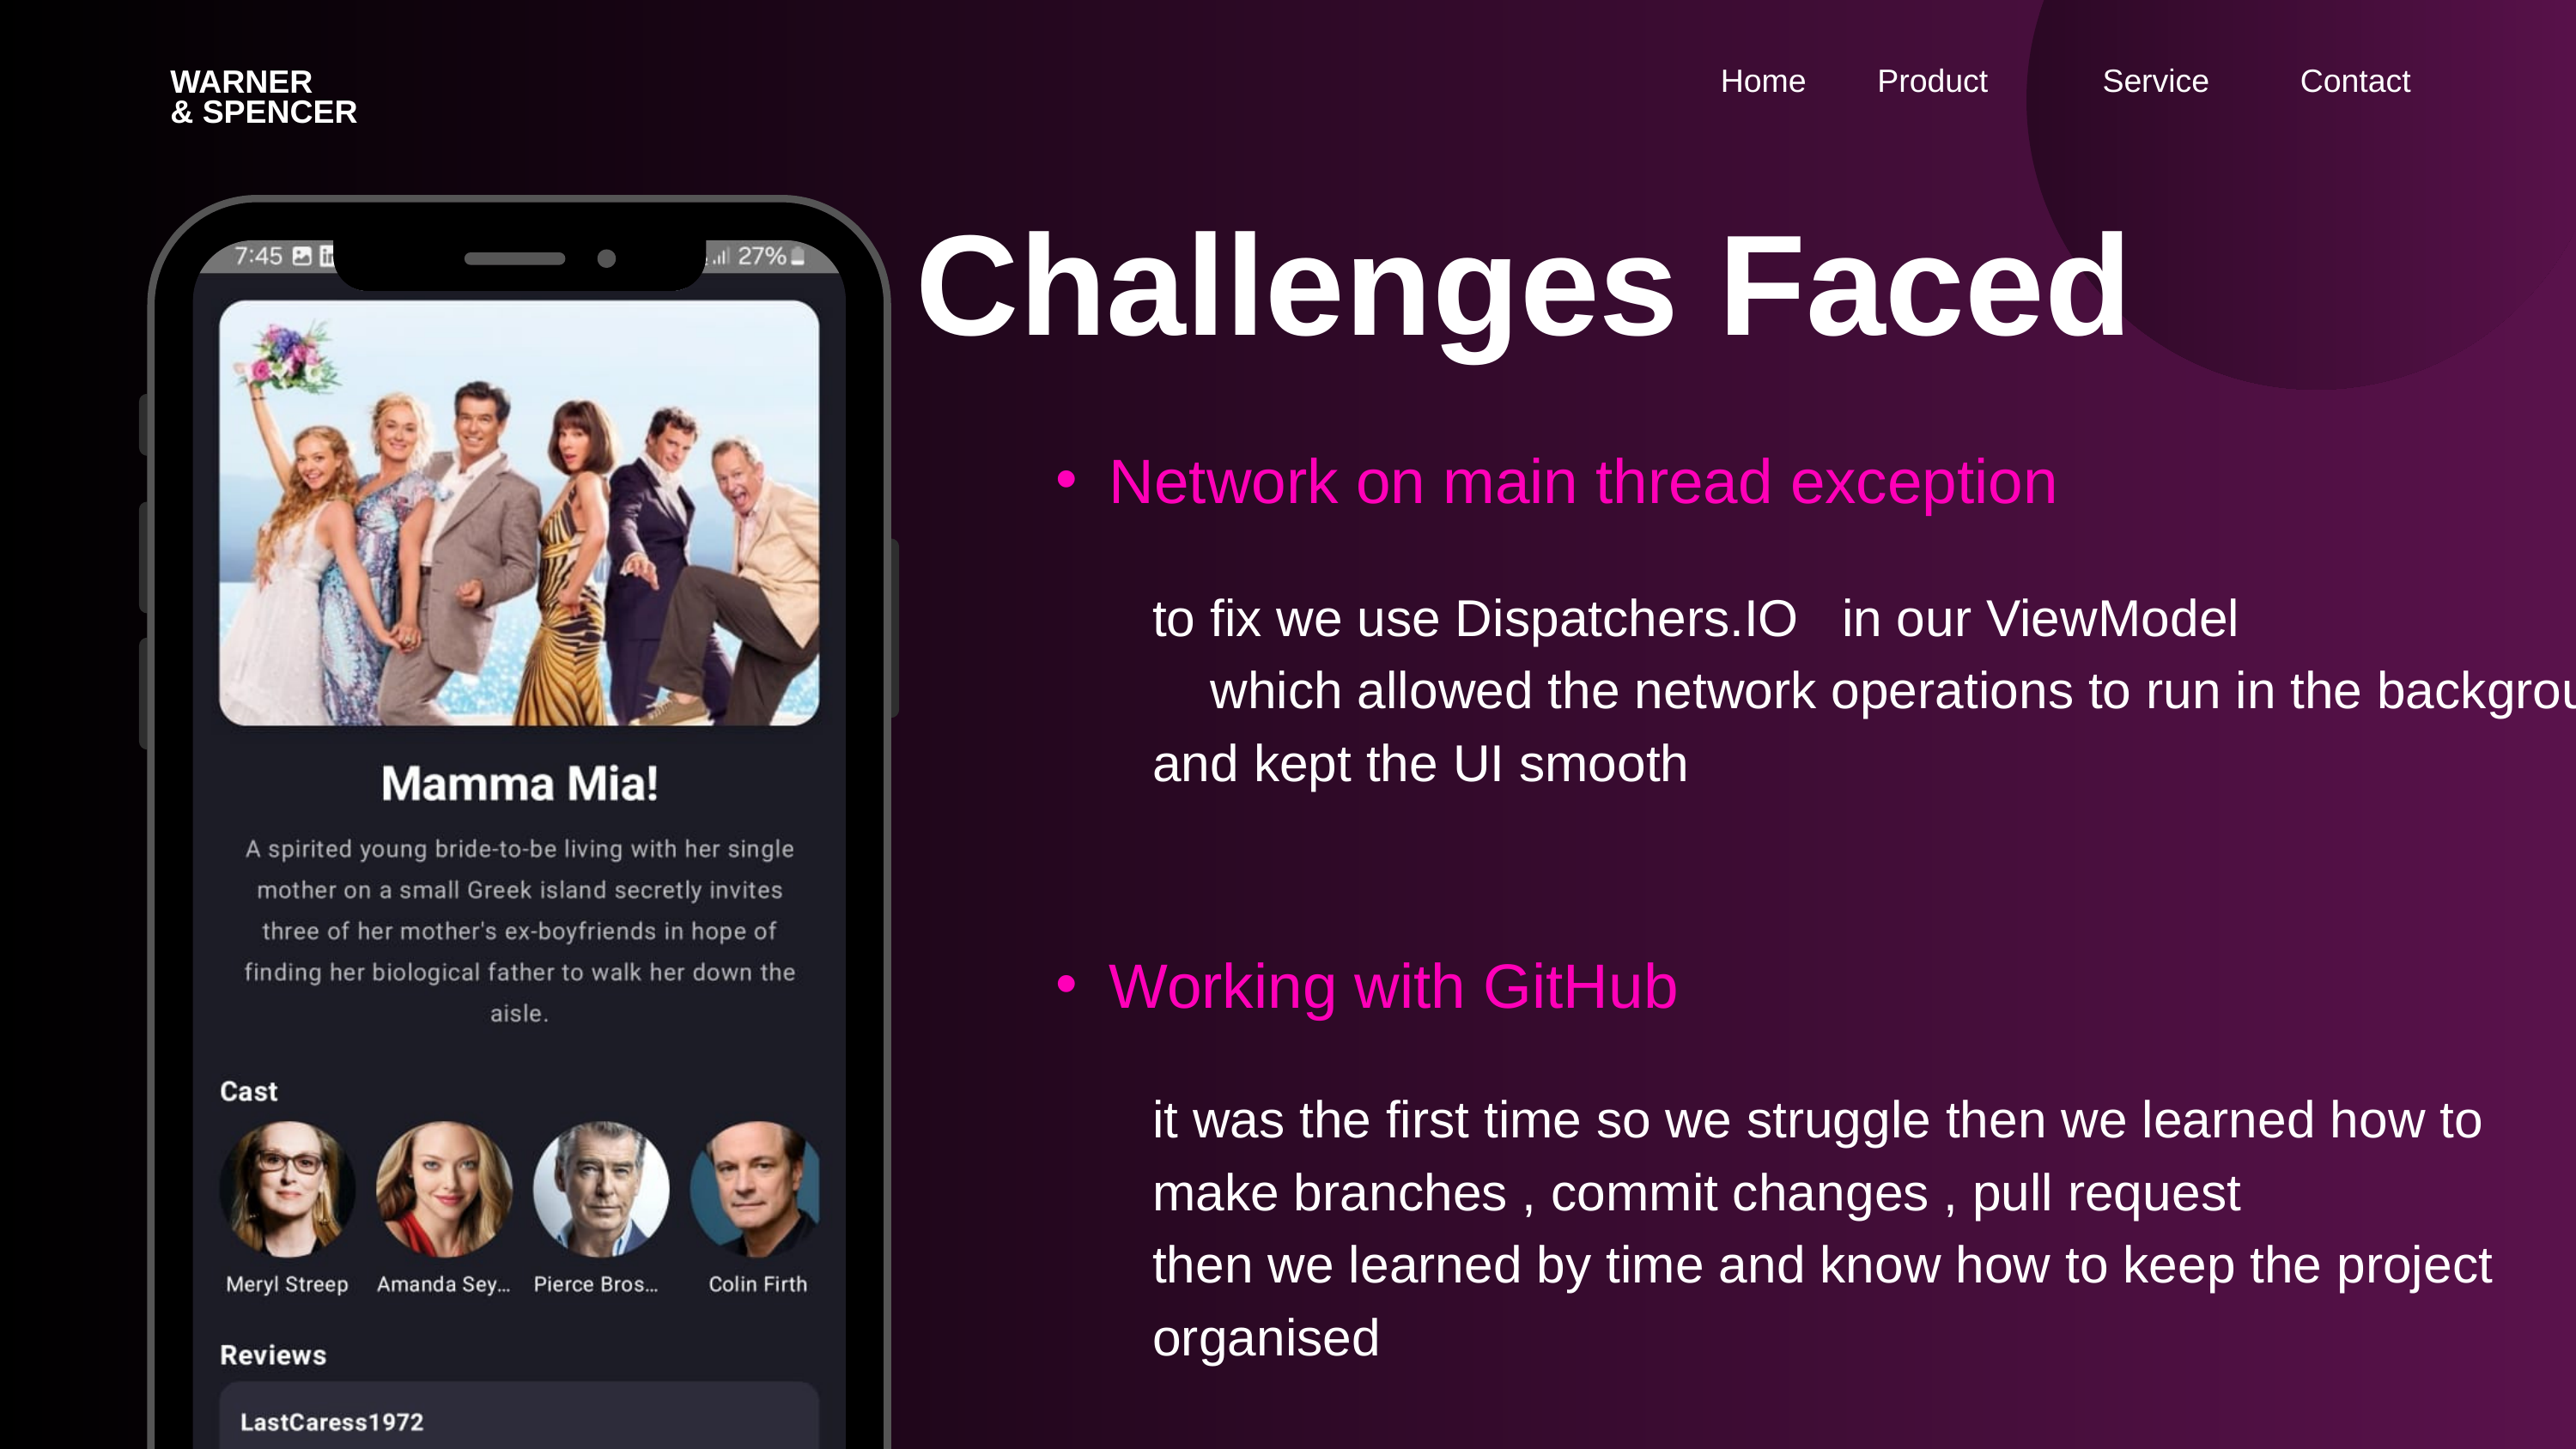

Home
Product
Service
Contact
WARNER
& SPENCER

Challenges Faced

Network on main thread exception
to fix we use Dispatchers.IO   in our ViewModel
    which allowed the network operations to run in the background and kept the UI smooth

Working with GitHub
it was the first time so we struggle then we learned how to make branches , commit changes , pull request
then we learned by time and know how to keep the project organised